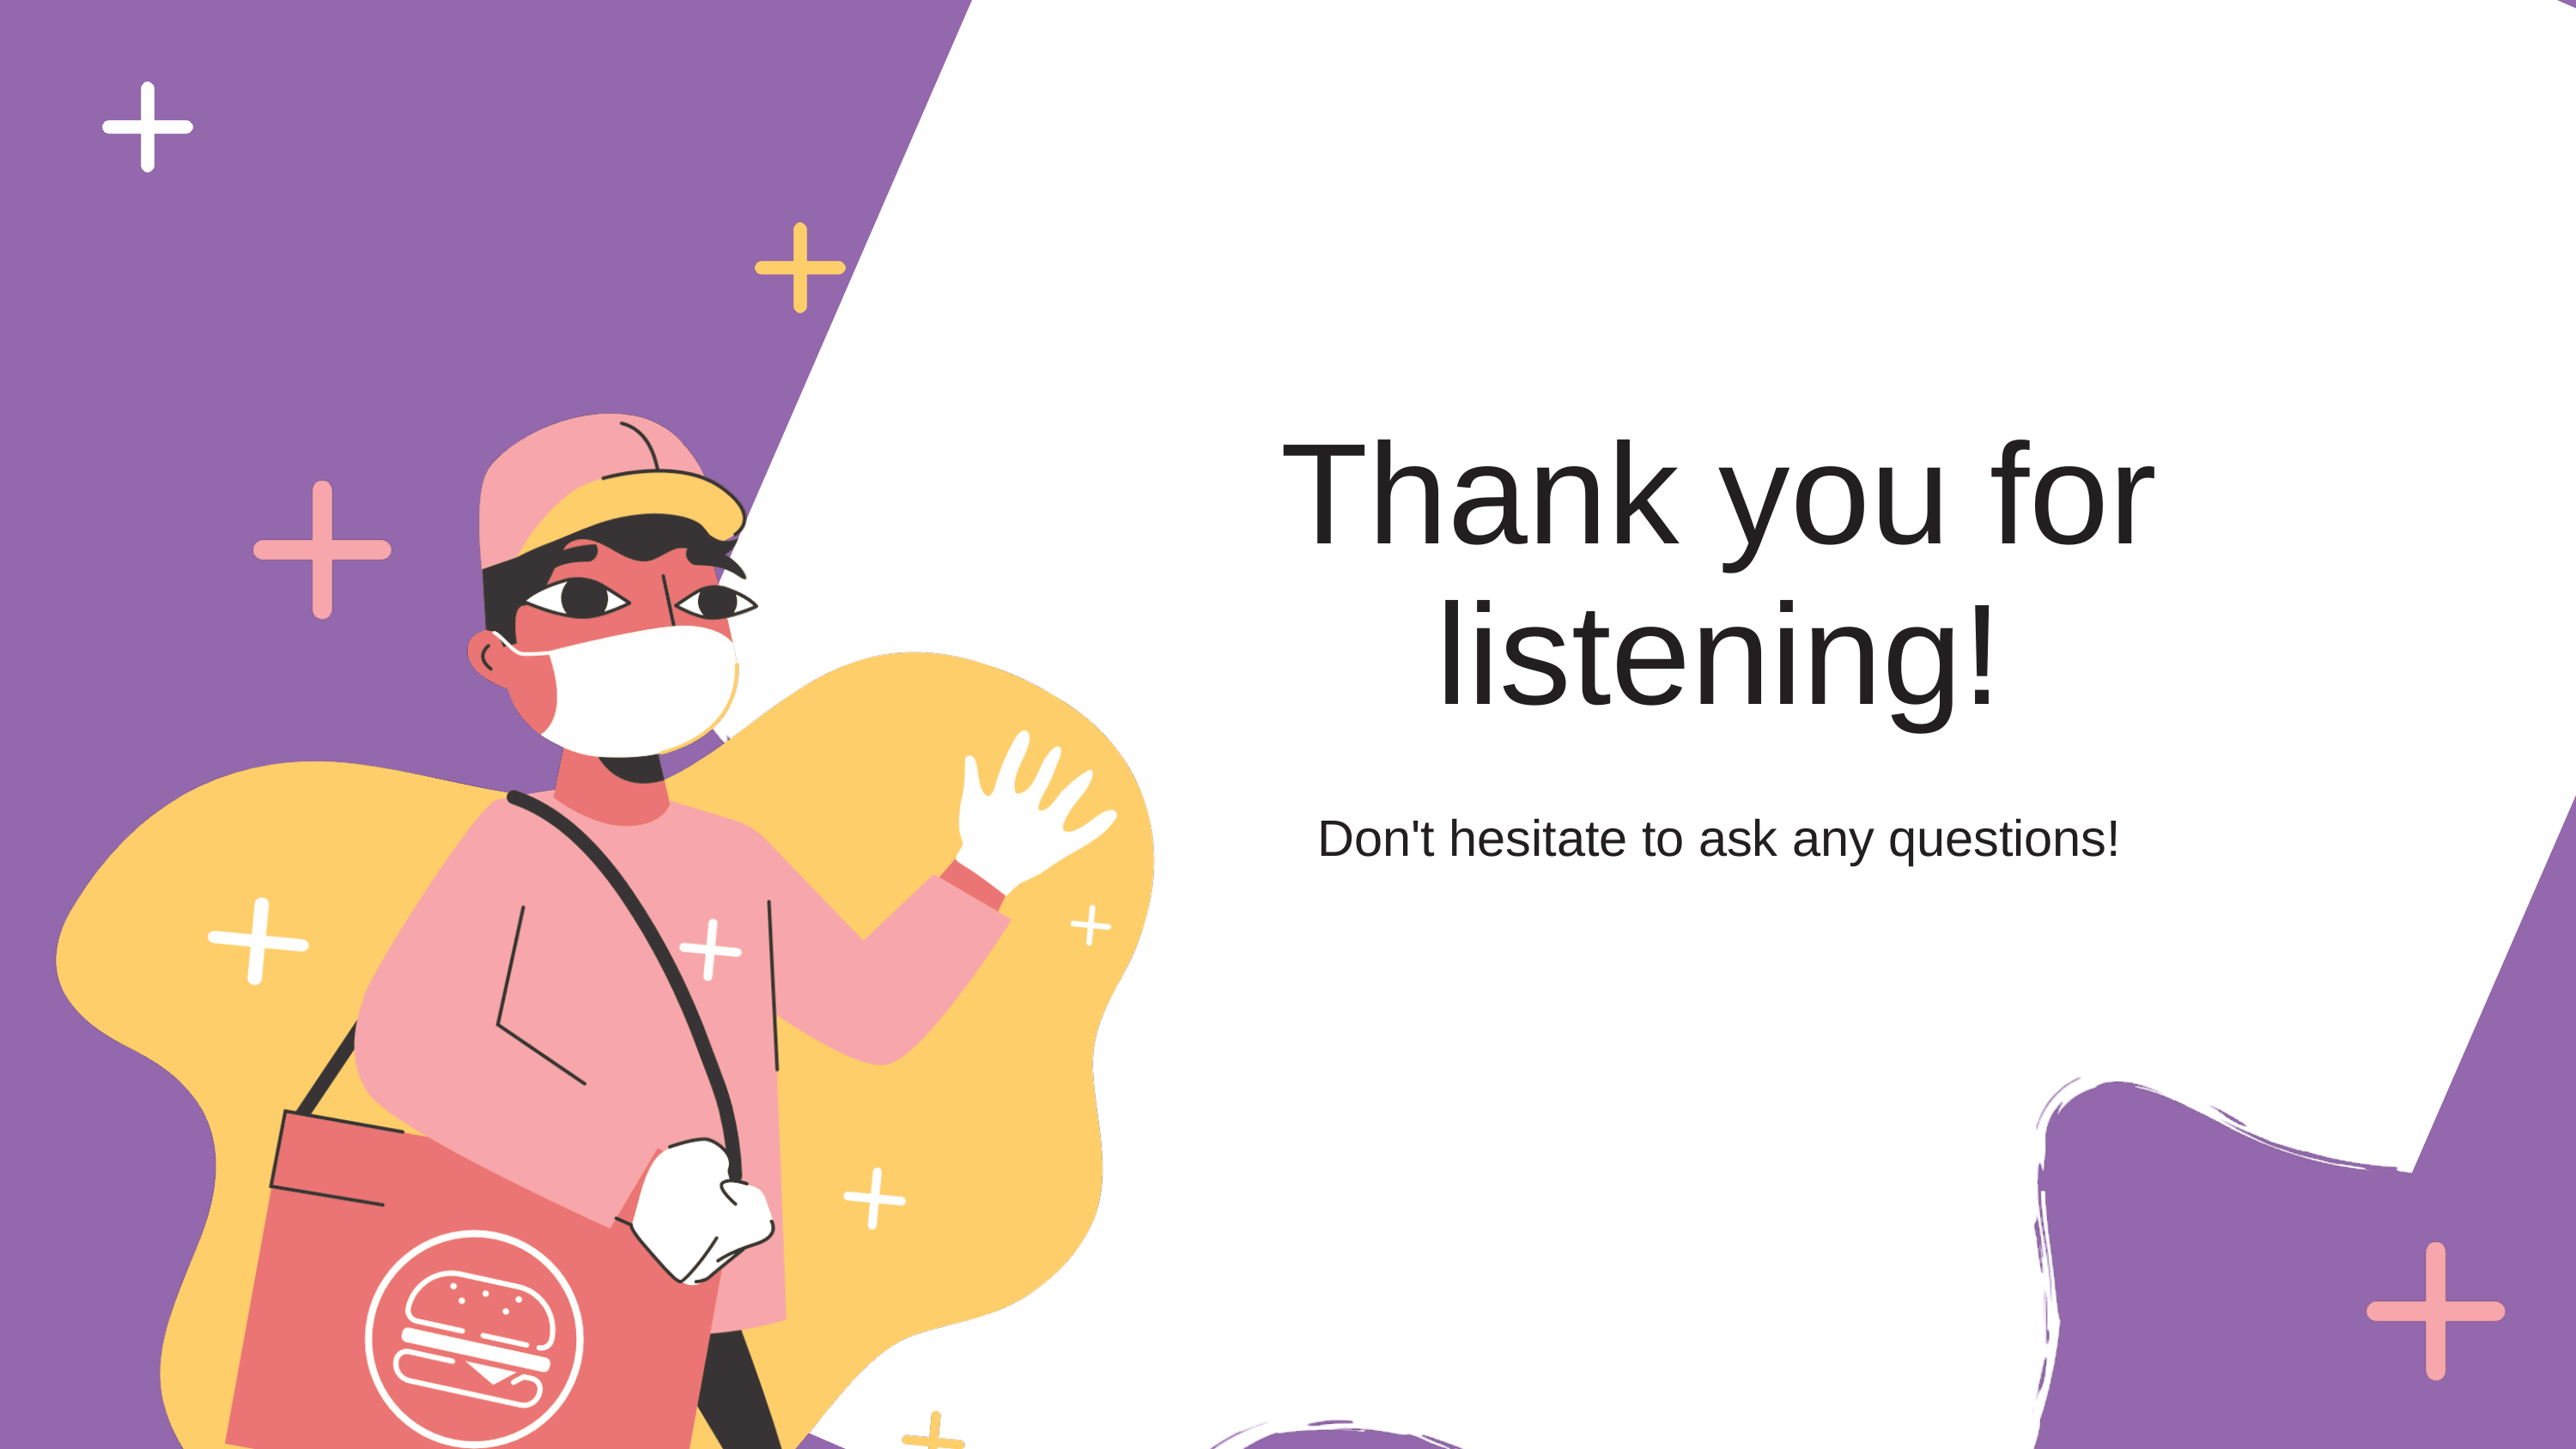

Thank you for listening!

Don't hesitate to ask any questions!